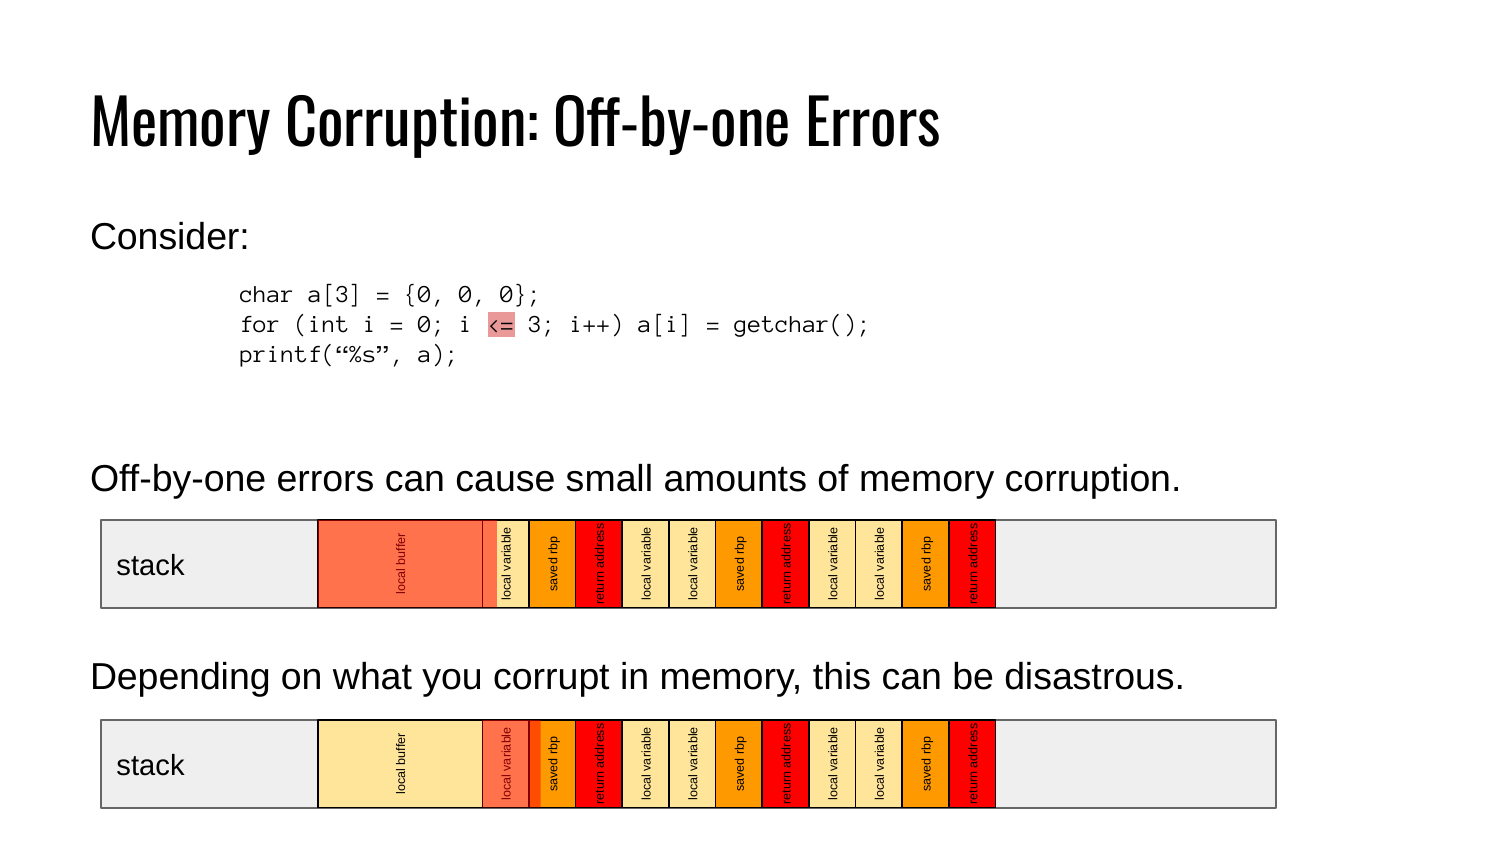

# Memory Corruption: Off-by-one Errors
Consider:
	char a[3] = {0, 0, 0};
	for (int i = 0; i <= 3; i++) a[i] = getchar();
	printf(“%s”, a);

Off-by-one errors can cause small amounts of memory corruption.

Depending on what you corrupt in memory, this can be disastrous.

local buffer
stack
local variable
saved rbp
return address
local variable
local variable
saved rbp
return address
local variable
local variable
saved rbp
return address
local buffer
stack

local variable
saved rbp
return address
local variable
local variable
saved rbp
return address
local variable
local variable
saved rbp
return address